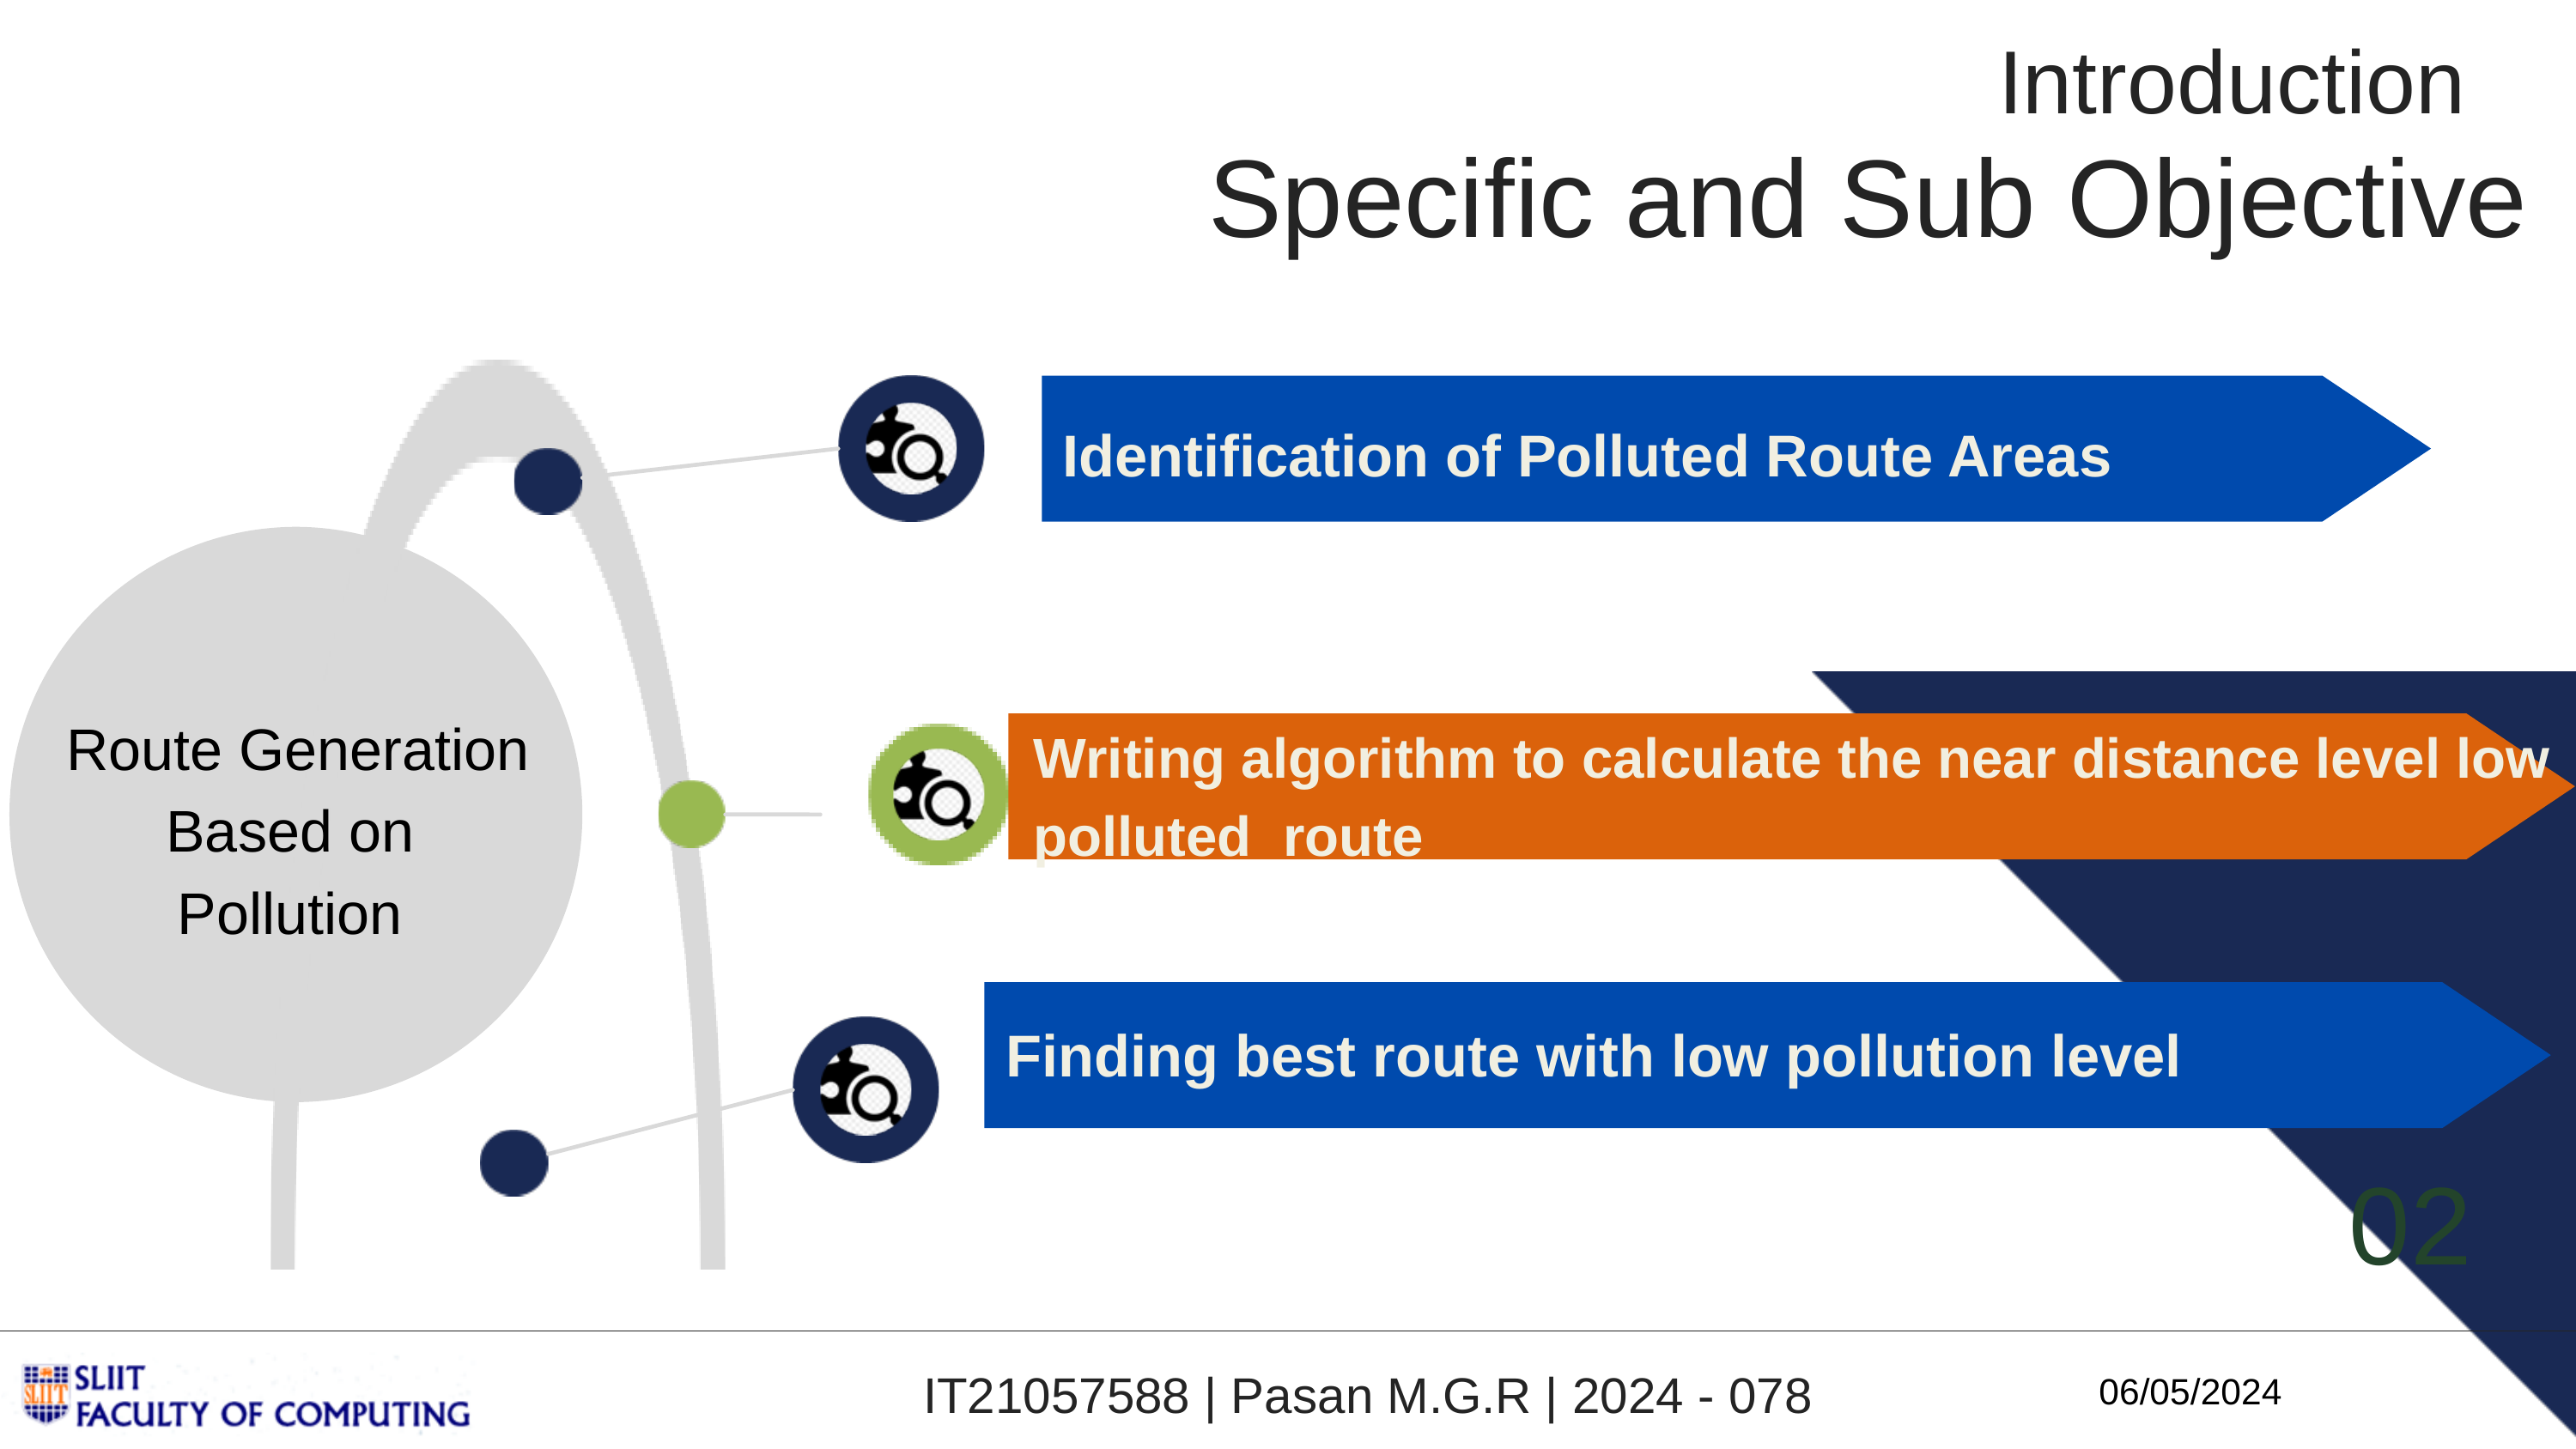

Introduction
Specific and Sub Objective

Identification of data set, cleaning and preprocessing.

Identification of Polluted Route Areas

Route Generation
Based on
Pollution

Writing algorithm to calculate the near distance level low polluted  route

Finding best route with low pollution level

02

IT21057588 | Pasan M.G.R | 2024 - 078
06/05/2024